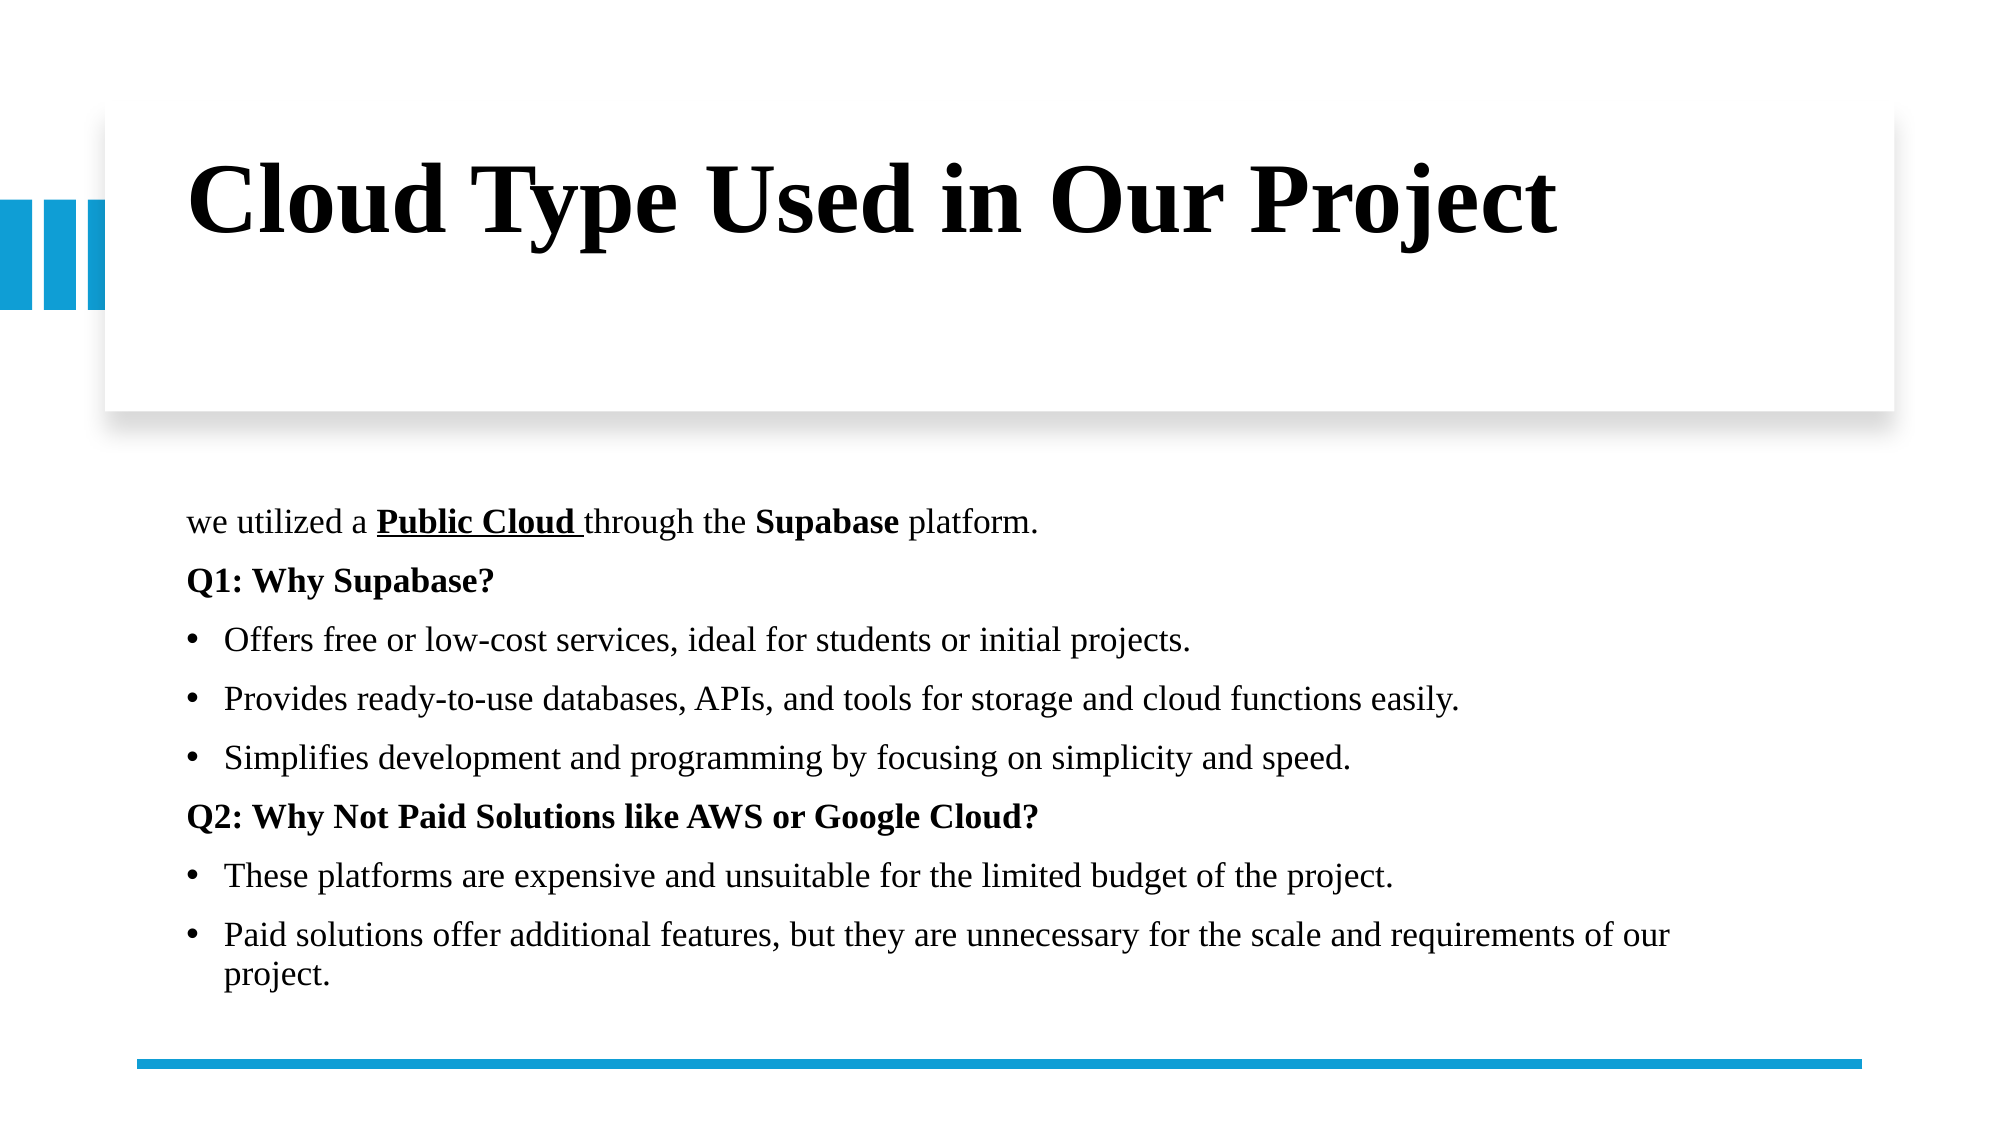

# Cloud Type Used in Our Project

we utilized a Public Cloud through the Supabase platform.
Q1: Why Supabase?
Offers free or low-cost services, ideal for students or initial projects.
Provides ready-to-use databases, APIs, and tools for storage and cloud functions easily.
Simplifies development and programming by focusing on simplicity and speed.
Q2: Why Not Paid Solutions like AWS or Google Cloud?
These platforms are expensive and unsuitable for the limited budget of the project.
Paid solutions offer additional features, but they are unnecessary for the scale and requirements of our project.